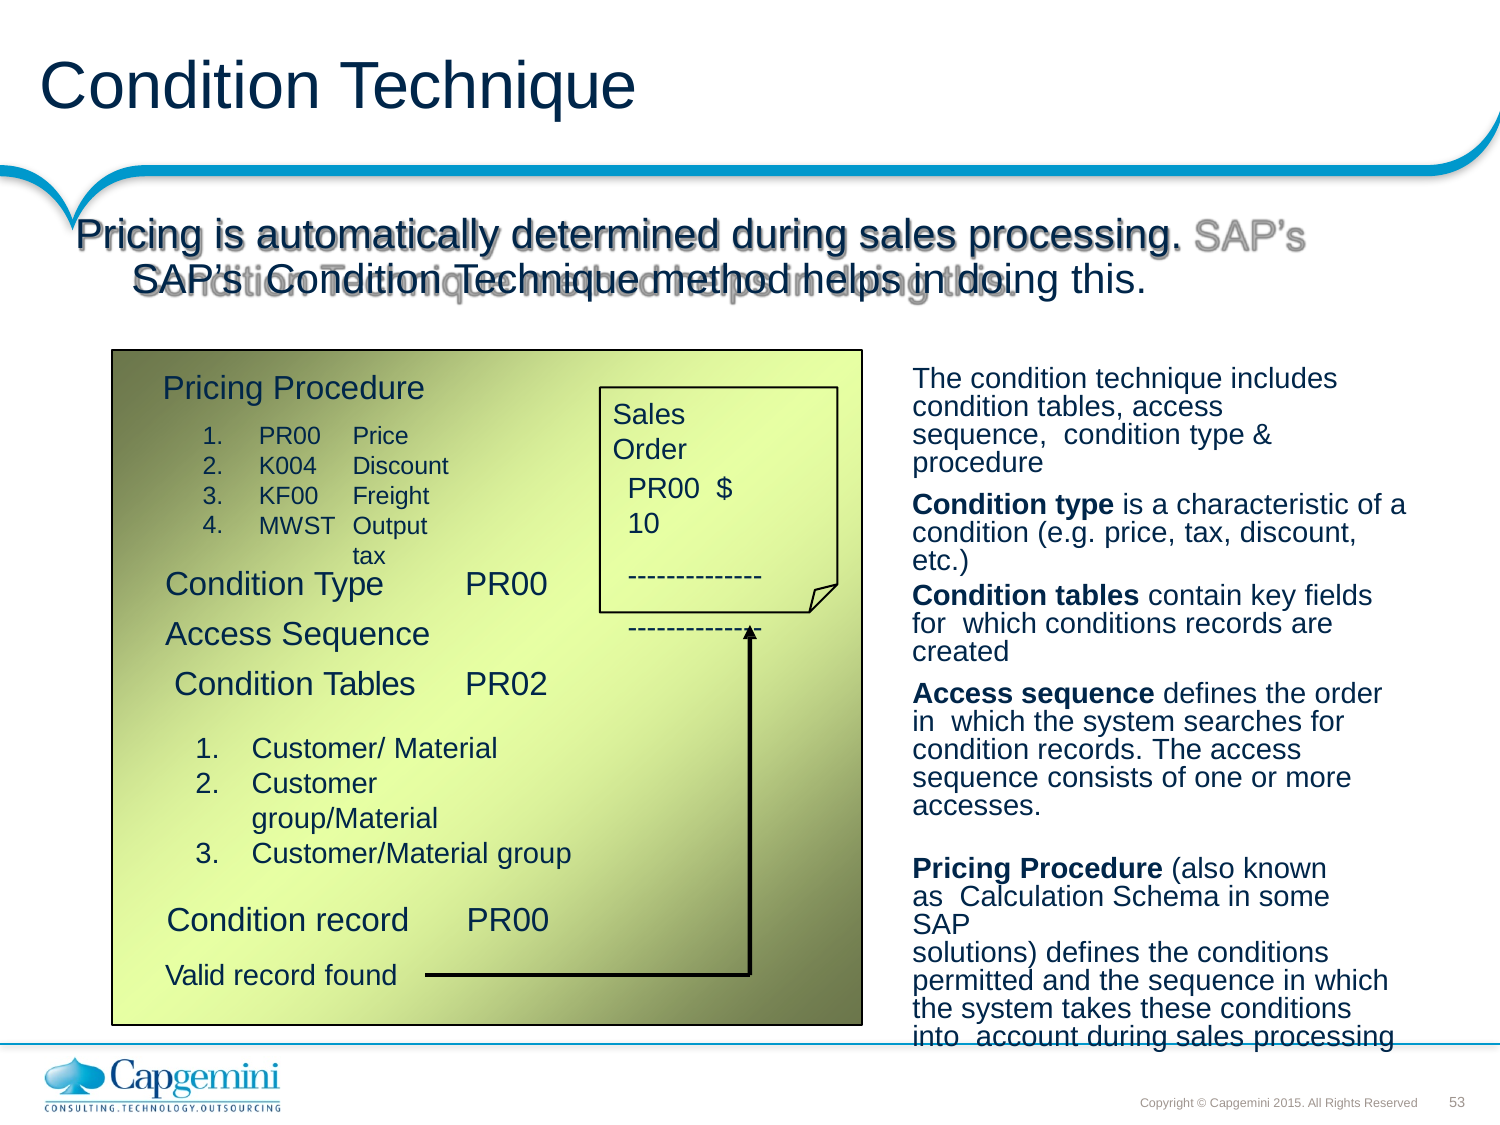

# Condition Technique

Pricing is automatically determined during sales processing. SAP’s  Condition Technique method helps in doing this.

The condition technique includes  condition tables, access sequence,  condition type & procedure
Pricing Procedure
1.
2.
3.
4.

Sales Order
PR00  K004  KF00  MWST
Price  Discount  Freight  Output tax
PR00  $ 10
--------------
--------------
Condition type is a characteristic of a  condition (e.g. price, tax, discount, etc.)
Condition Type  Access Sequence  Condition Tables
PR00  PR02
Condition tables contain key fields for  which conditions records are created

Access sequence defines the order in  which the system searches for  condition records. The access  sequence consists of one or more  accesses.
Customer/ Material
Customer group/Material
Customer/Material group

Condition record	PR00
Pricing Procedure (also known as  Calculation Schema in some SAP
solutions) defines the conditions  permitted and the sequence in which  the system takes these conditions into  account during sales processing
Valid record found